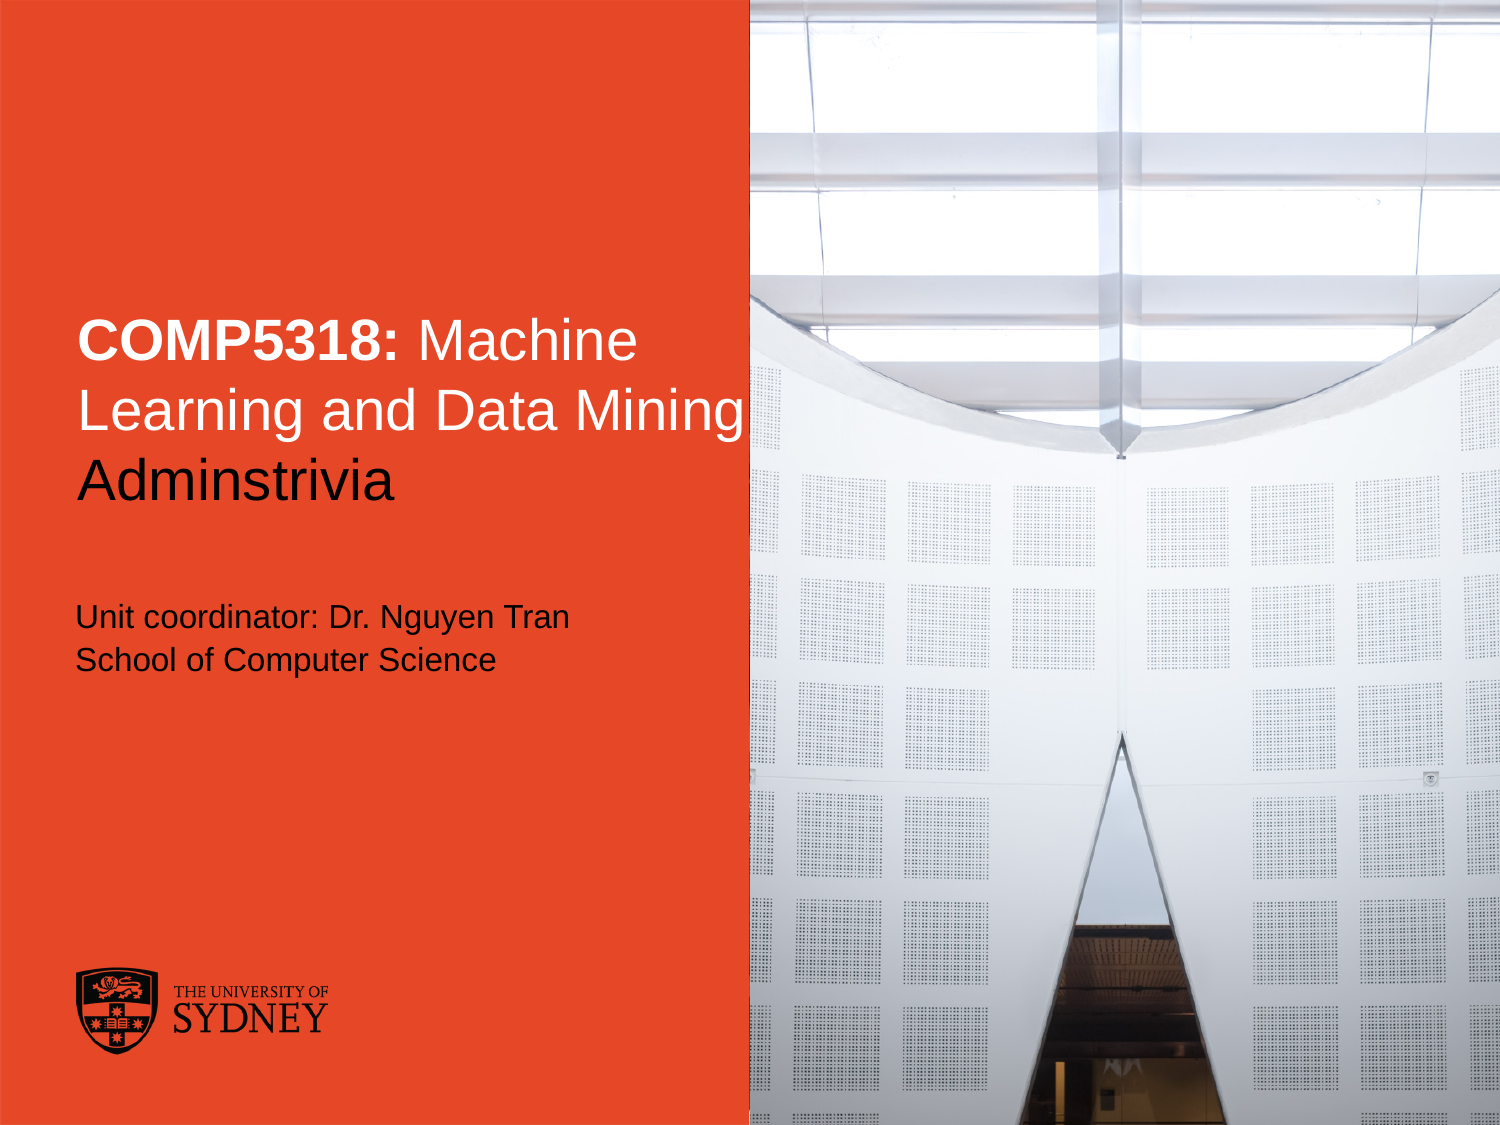

# COMP5318: Machine Learning and Data Mining Adminstrivia
Unit coordinator: Dr. Nguyen Tran
School of Computer Science